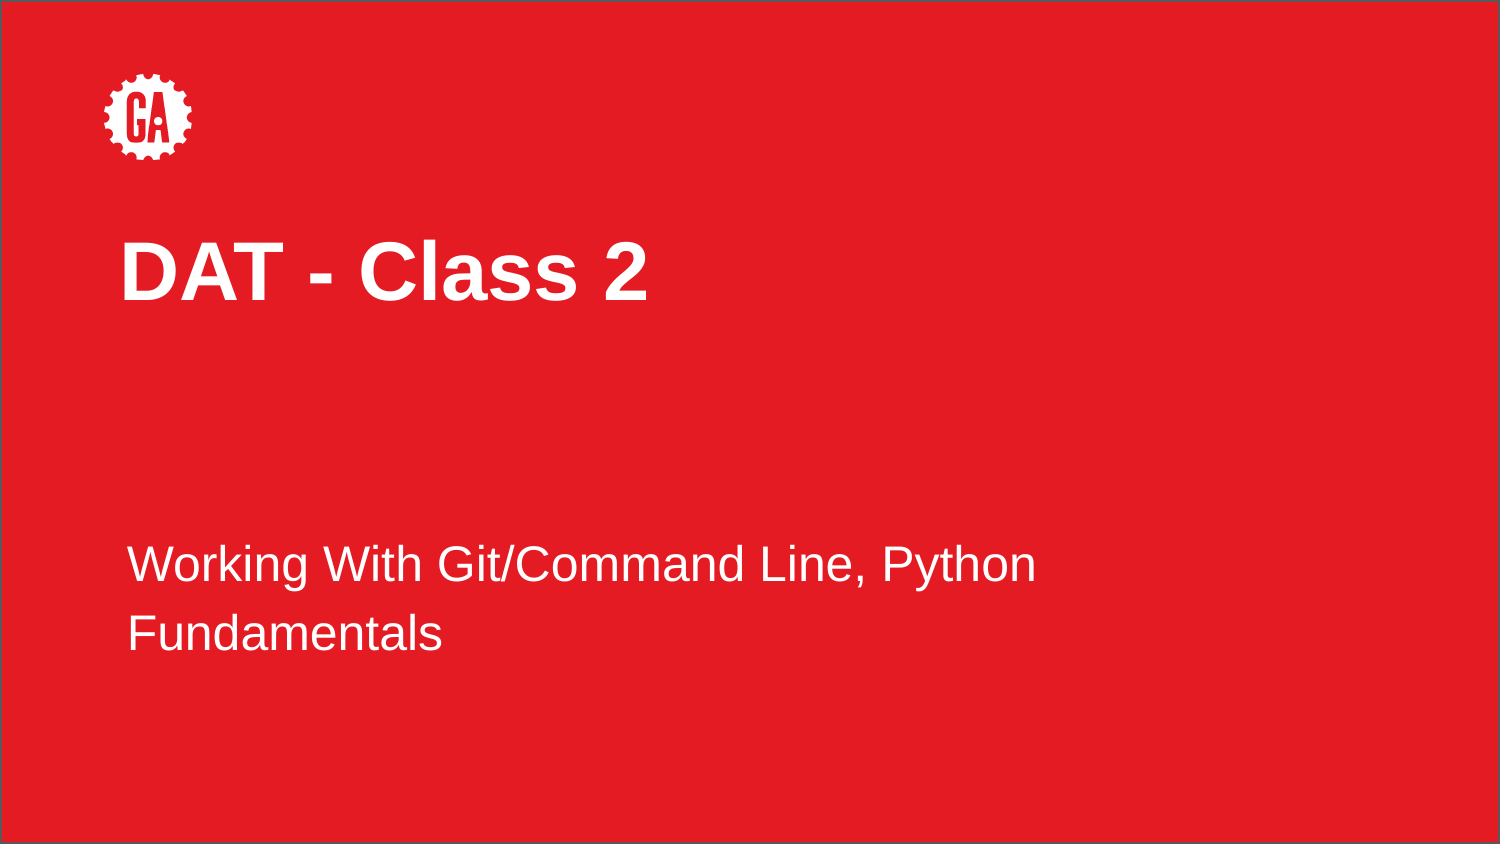

# DAT - Class 2
Working With Git/Command Line, Python Fundamentals